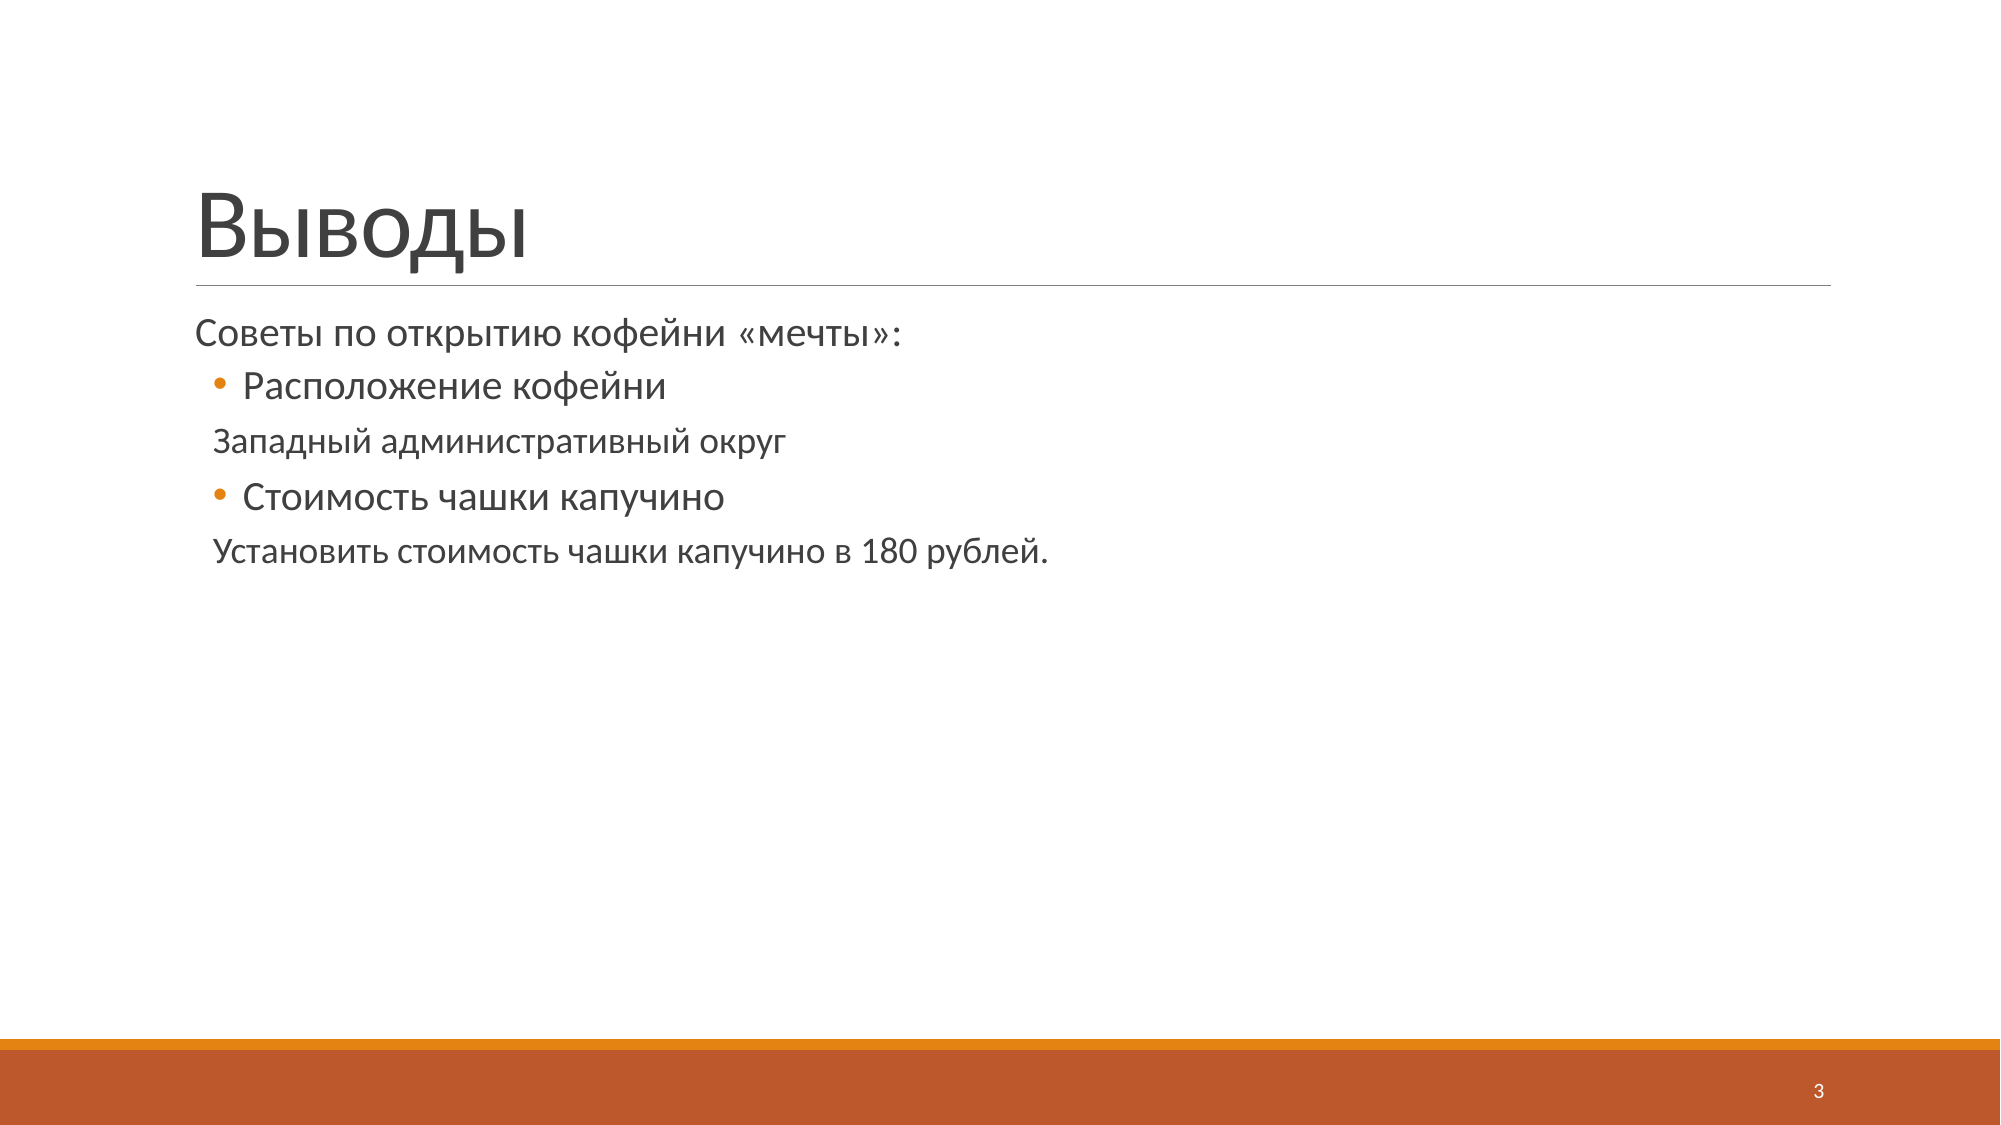

# Выводы
Советы по открытию кофейни «мечты»:
Расположение кофейни
Западный административный округ
Стоимость чашки капучино
Установить стоимость чашки капучино в 180 рублей.
3